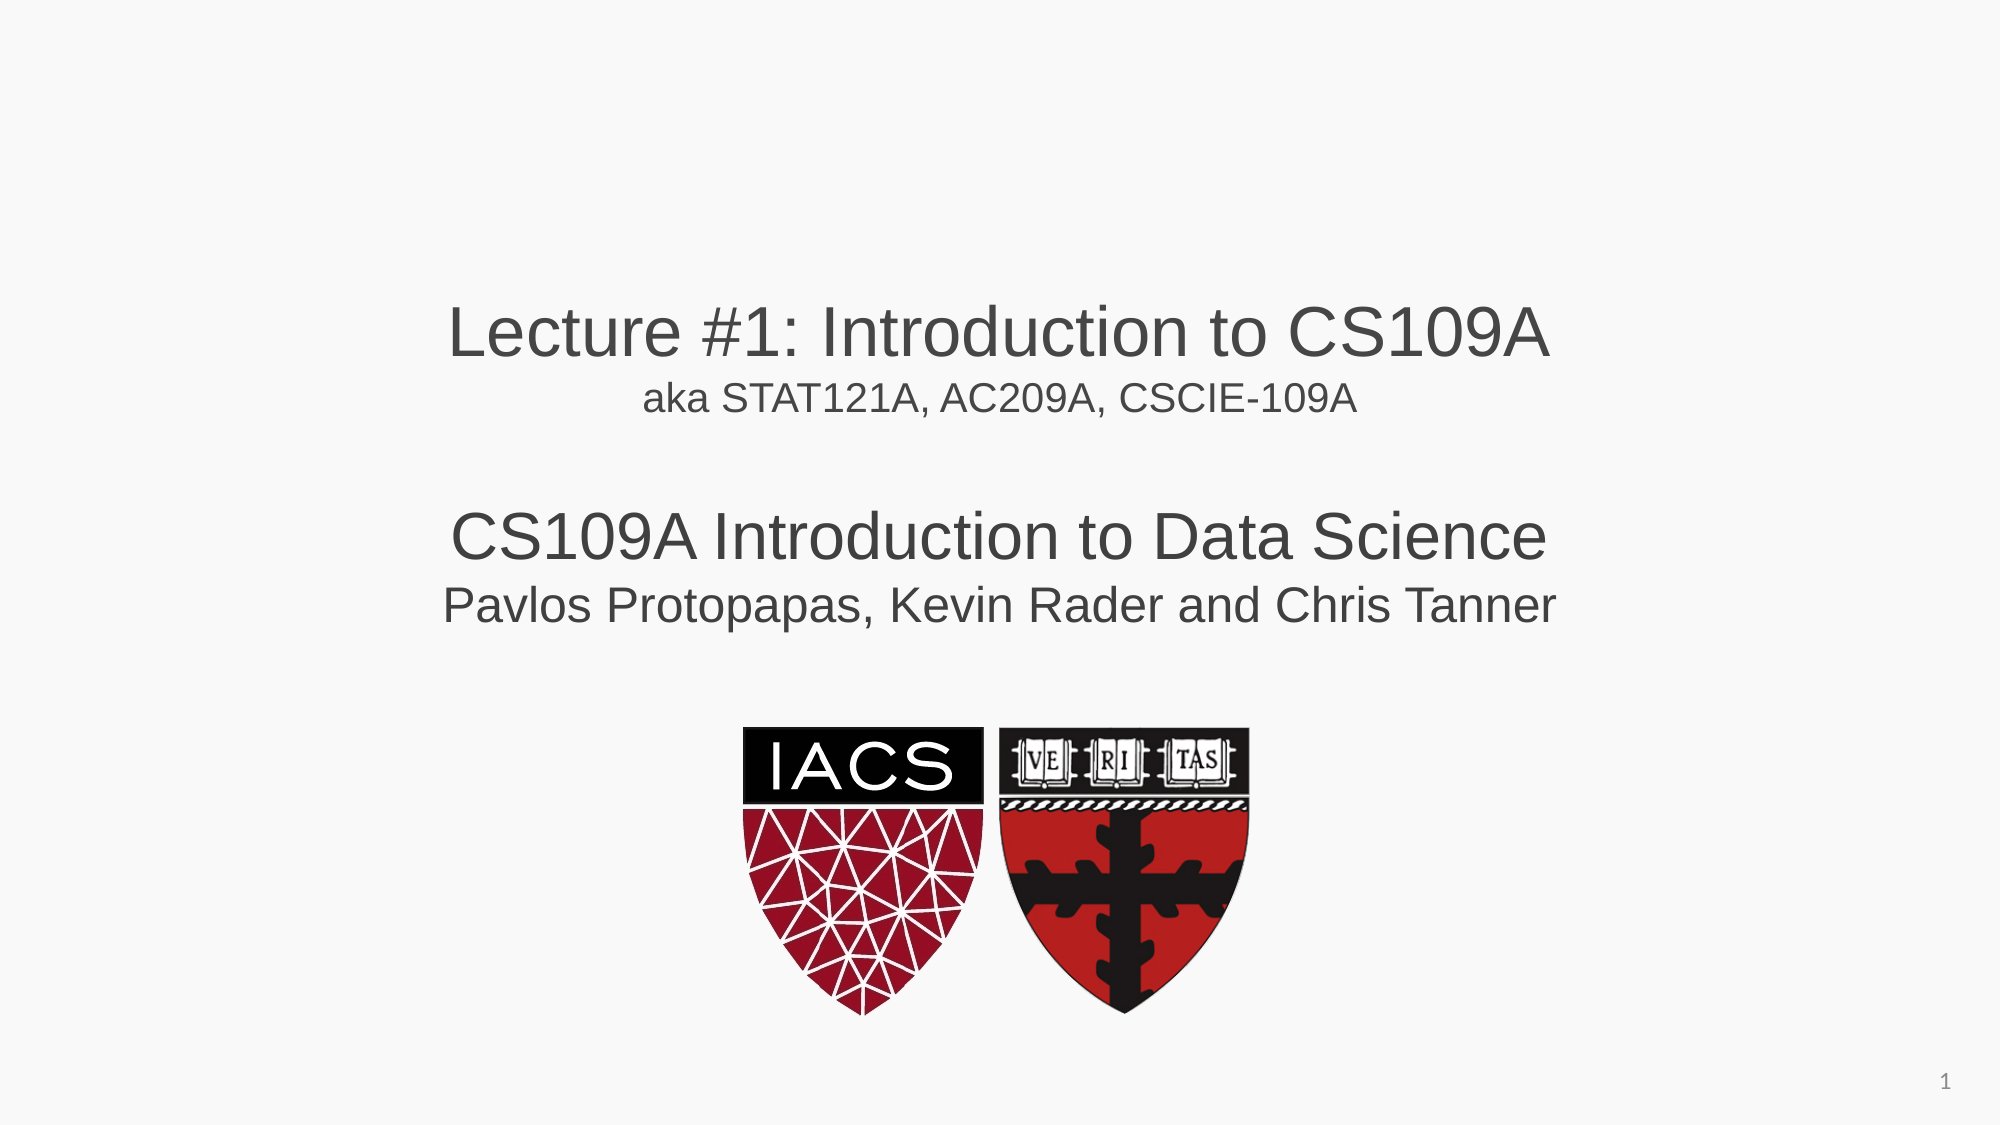

# Lecture #1: Introduction to CS109A aka STAT121A, AC209A, CSCIE-109A
1